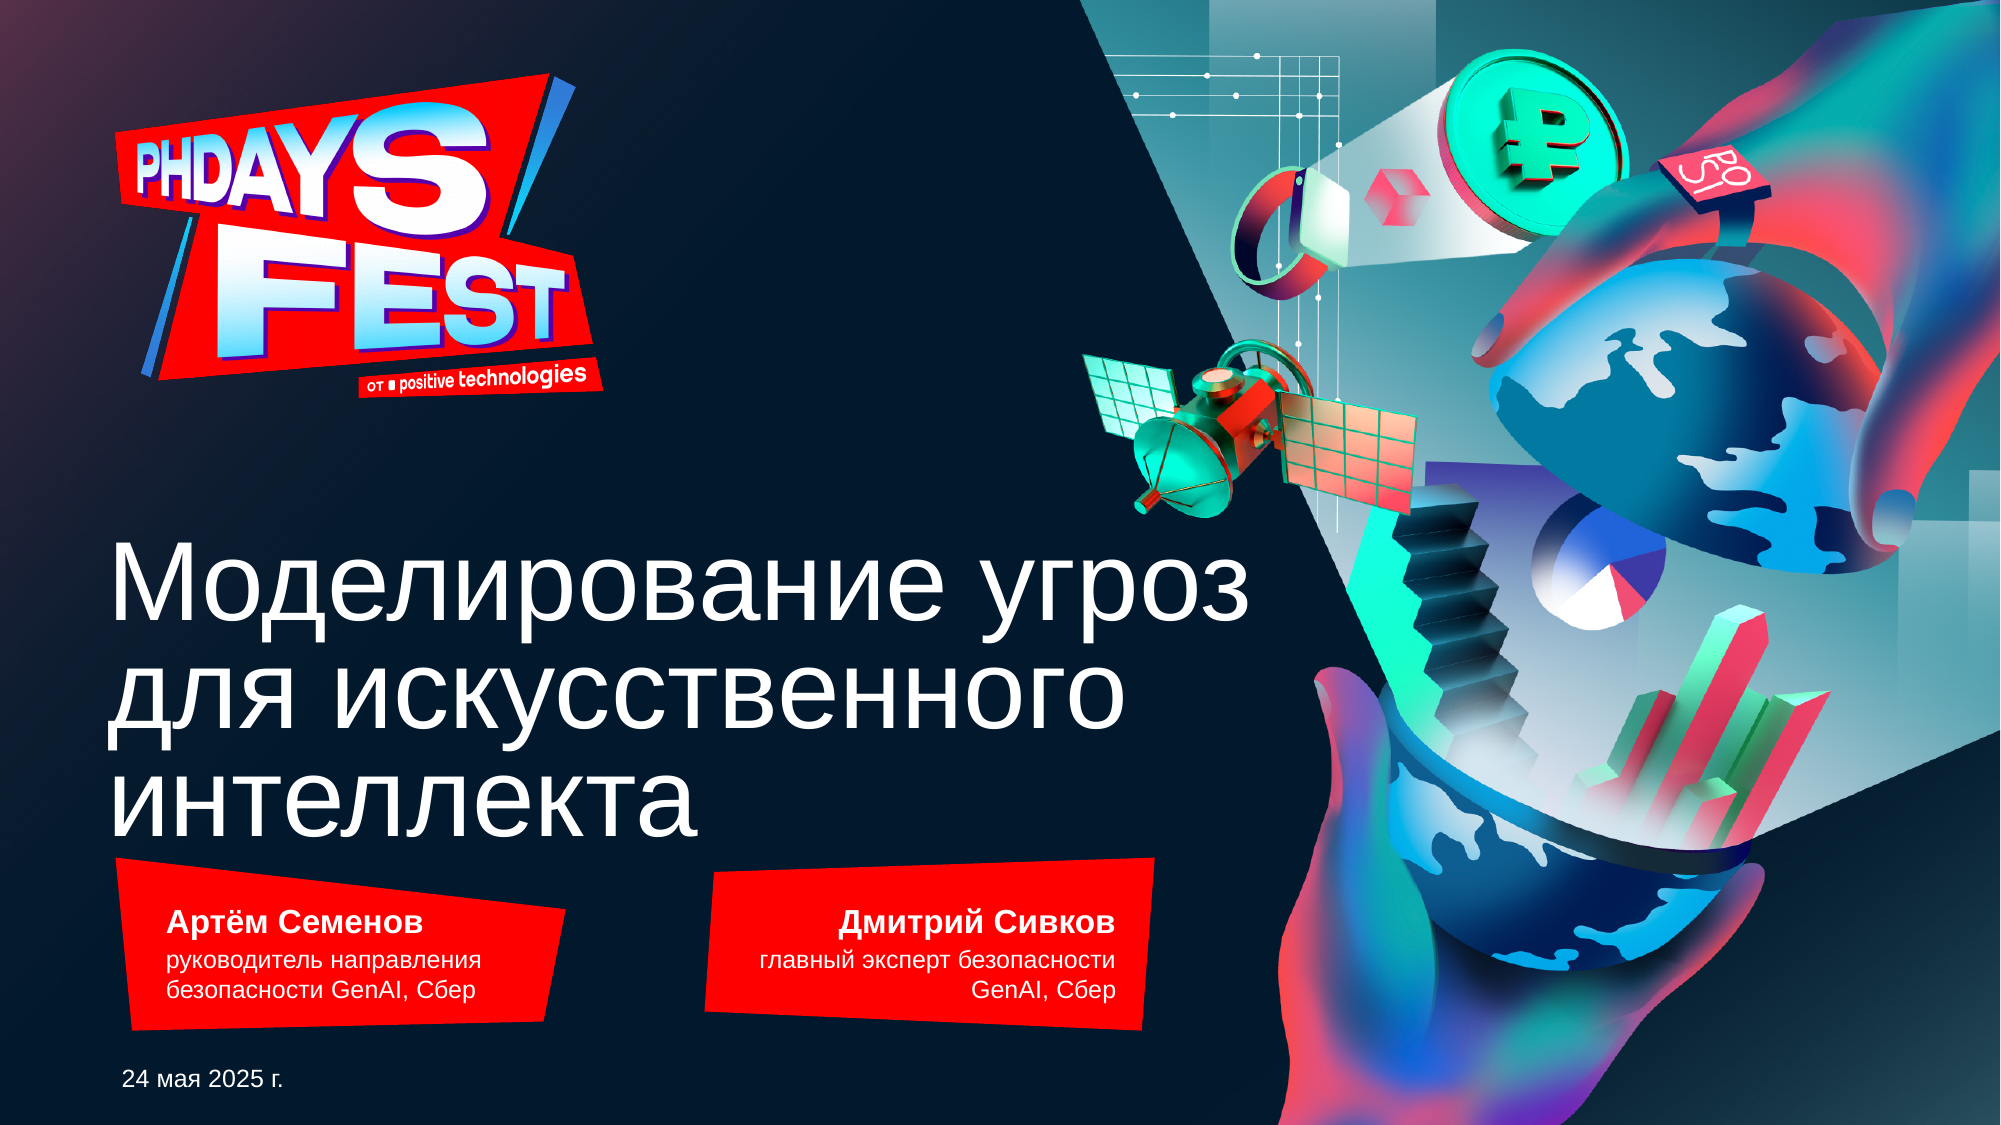

# Моделирование угроз для искусственного интеллекта

Артём Семенов
руководитель направления безопасности GenAI, Сбер

Дмитрий Сивков
главный эксперт безопасности GenAI, Сбер
24 мая 2025 г.